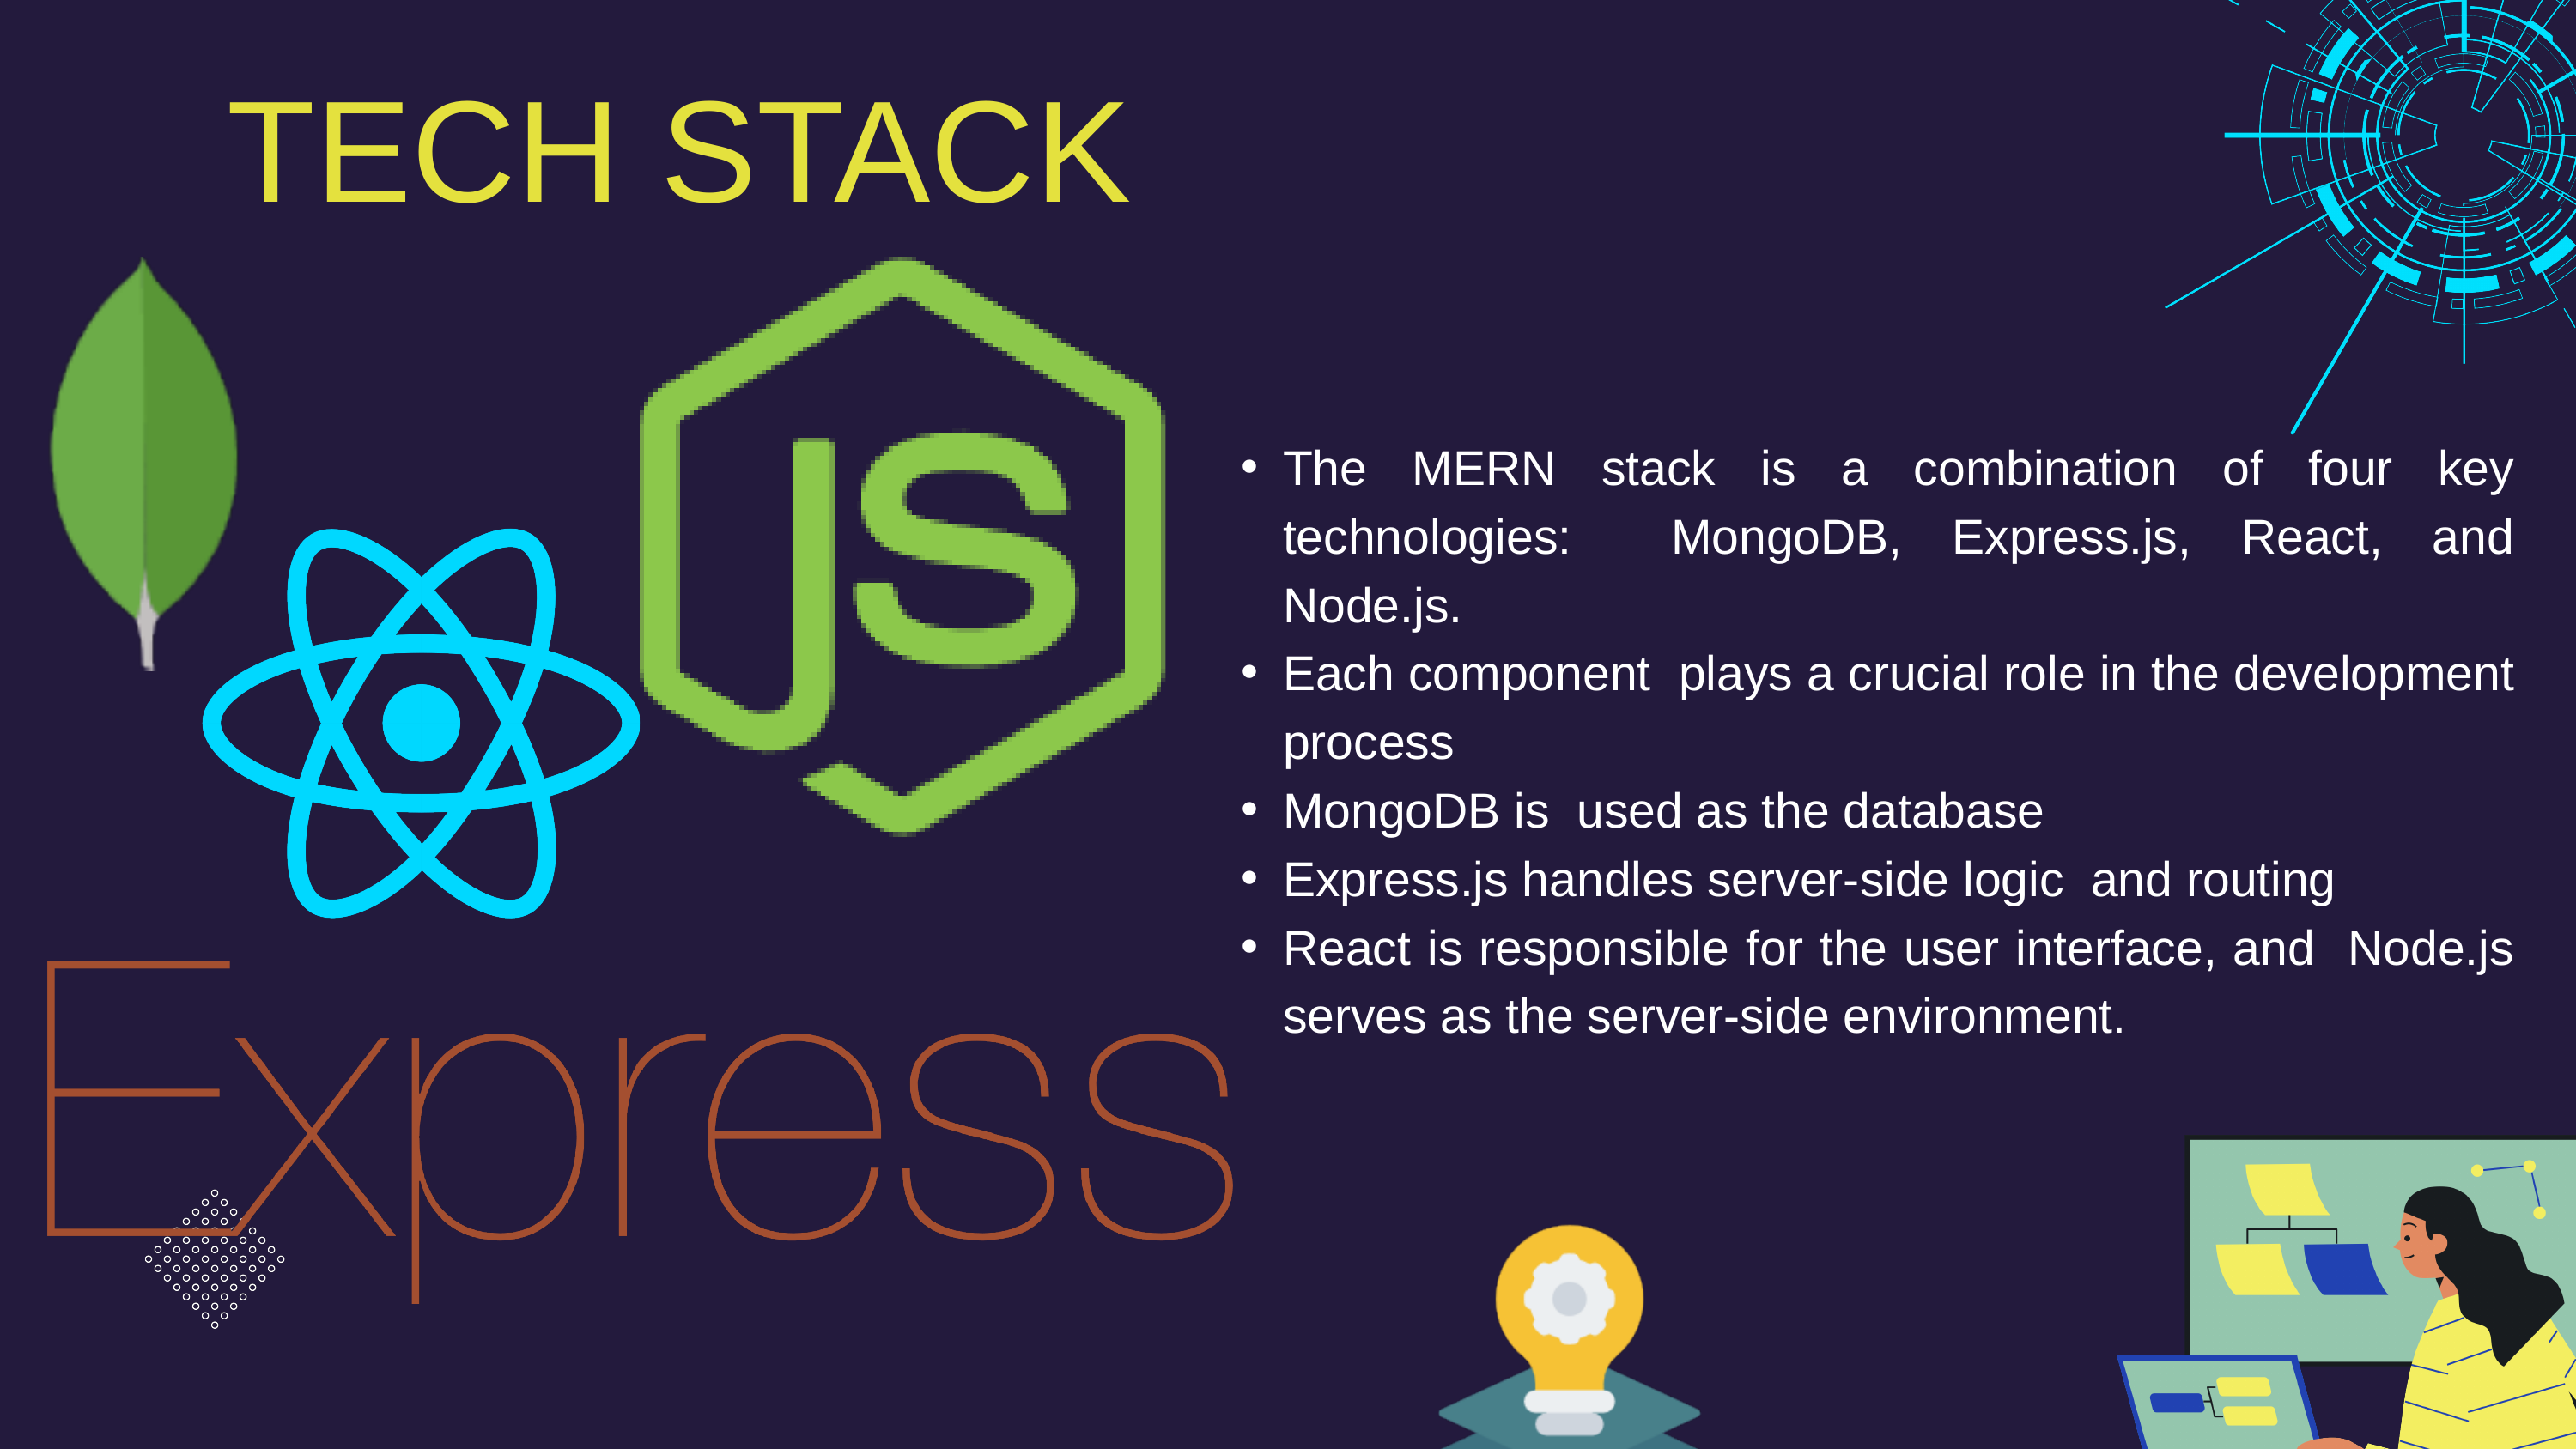

TECH STACK

The MERN stack is a combination of four key technologies:  MongoDB, Express.js, React, and Node.js.
Each component  plays a crucial role in the development process
MongoDB is  used as the database
Express.js handles server-side logic  and routing
React is responsible for the user interface, and  Node.js serves as the server-side environment.